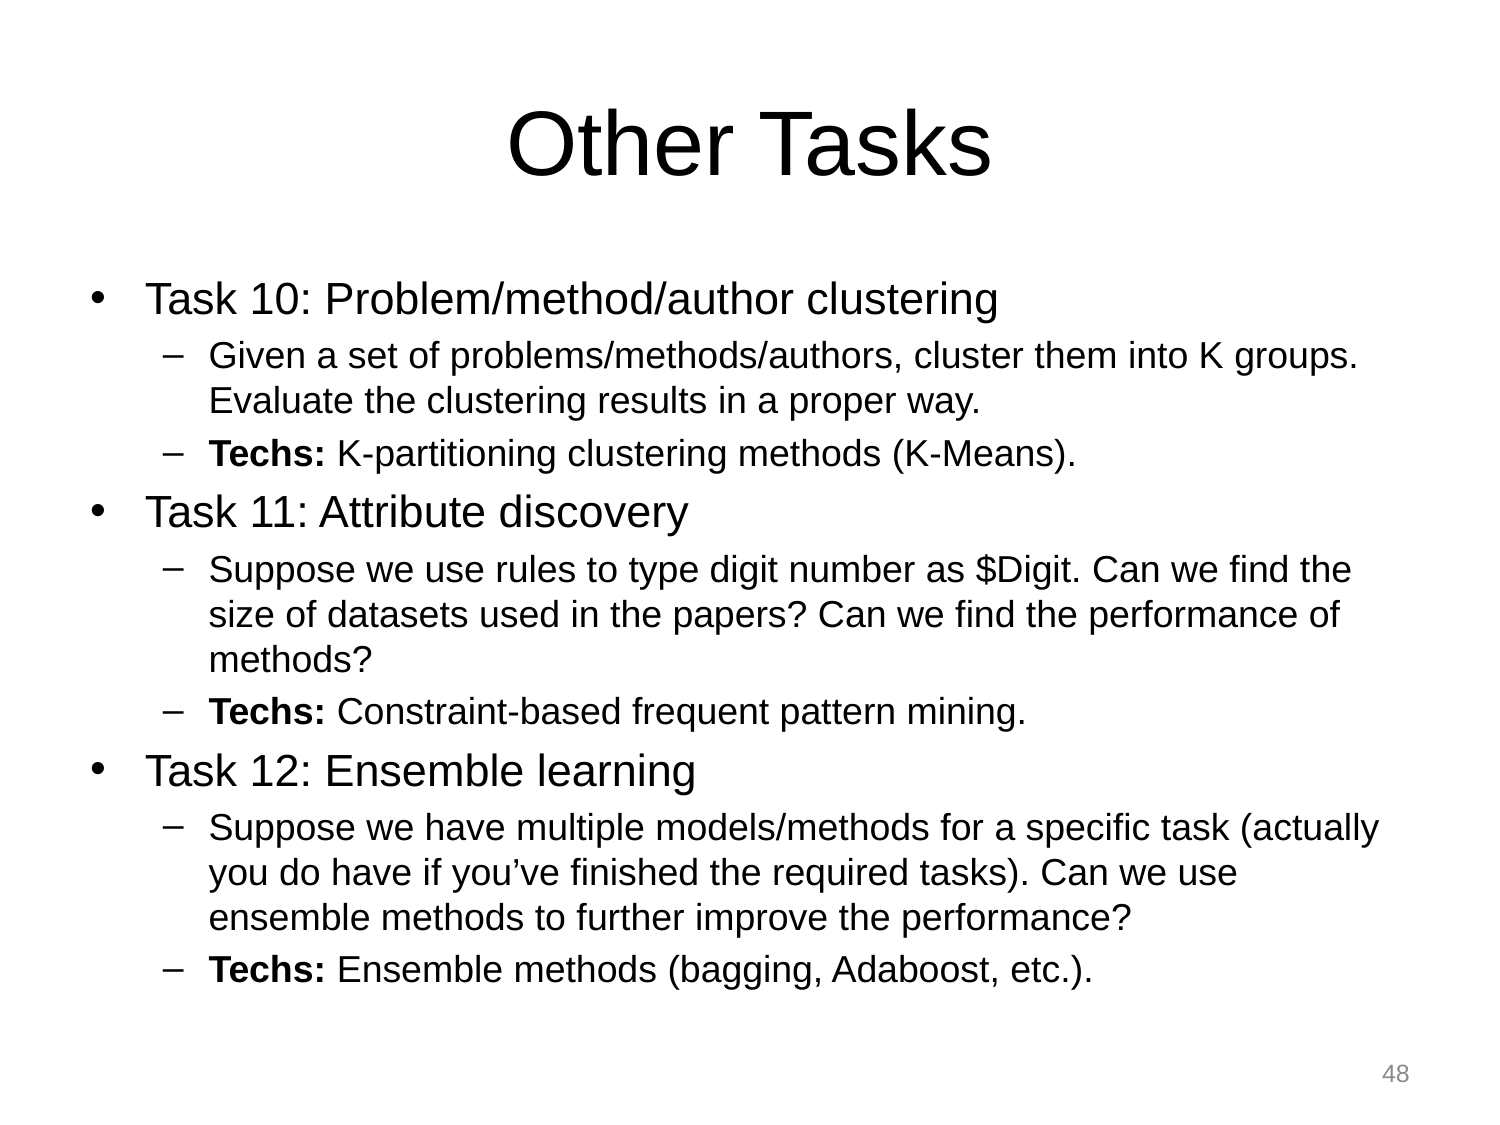

# Other Tasks
Task 10: Problem/method/author clustering
Given a set of problems/methods/authors, cluster them into K groups. Evaluate the clustering results in a proper way.
Techs: K-partitioning clustering methods (K-Means).
Task 11: Attribute discovery
Suppose we use rules to type digit number as $Digit. Can we find the size of datasets used in the papers? Can we find the performance of methods?
Techs: Constraint-based frequent pattern mining.
Task 12: Ensemble learning
Suppose we have multiple models/methods for a specific task (actually you do have if you’ve finished the required tasks). Can we use ensemble methods to further improve the performance?
Techs: Ensemble methods (bagging, Adaboost, etc.).
48